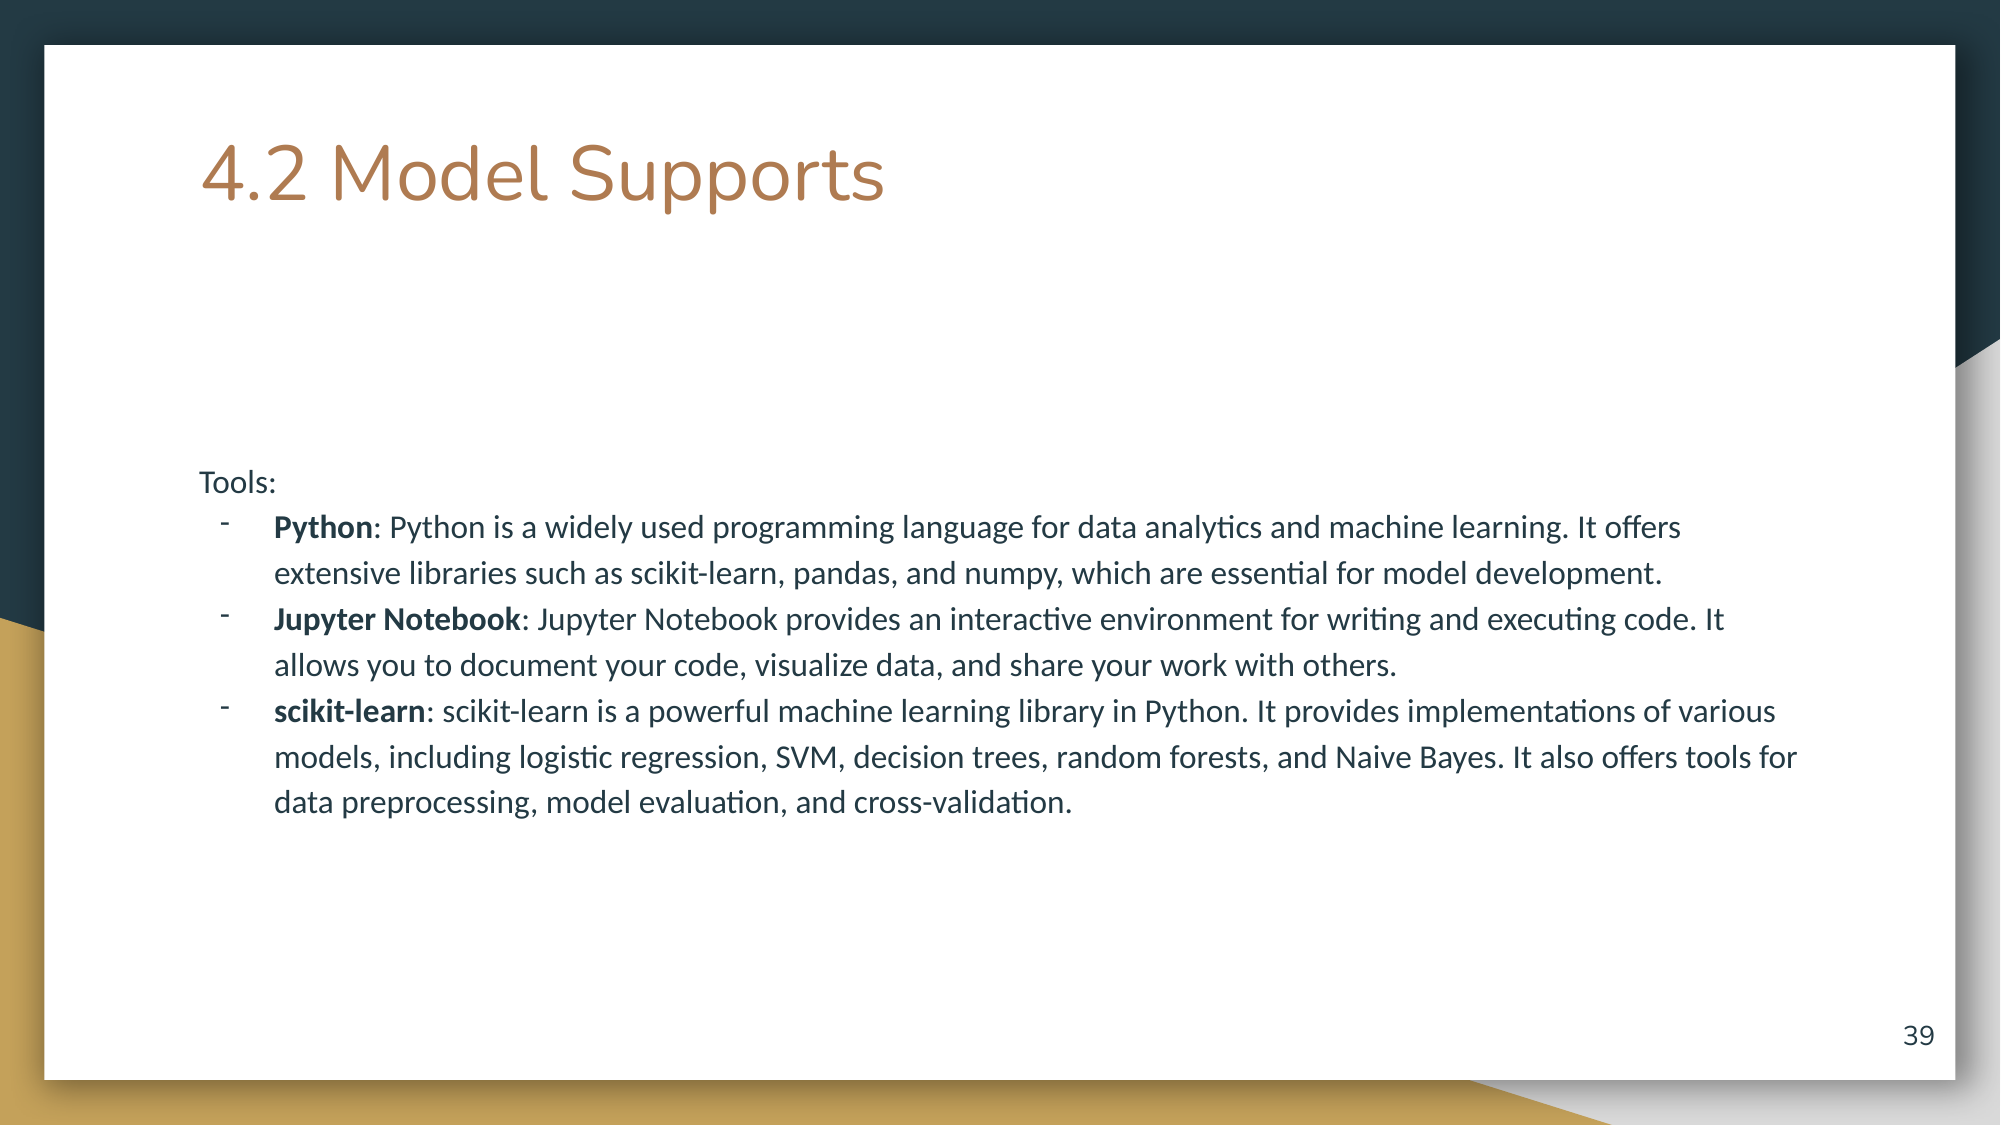

# 4.2 Model Supports
Tools:
Python: Python is a widely used programming language for data analytics and machine learning. It offers extensive libraries such as scikit-learn, pandas, and numpy, which are essential for model development.
Jupyter Notebook: Jupyter Notebook provides an interactive environment for writing and executing code. It allows you to document your code, visualize data, and share your work with others.
scikit-learn: scikit-learn is a powerful machine learning library in Python. It provides implementations of various models, including logistic regression, SVM, decision trees, random forests, and Naive Bayes. It also offers tools for data preprocessing, model evaluation, and cross-validation.
39